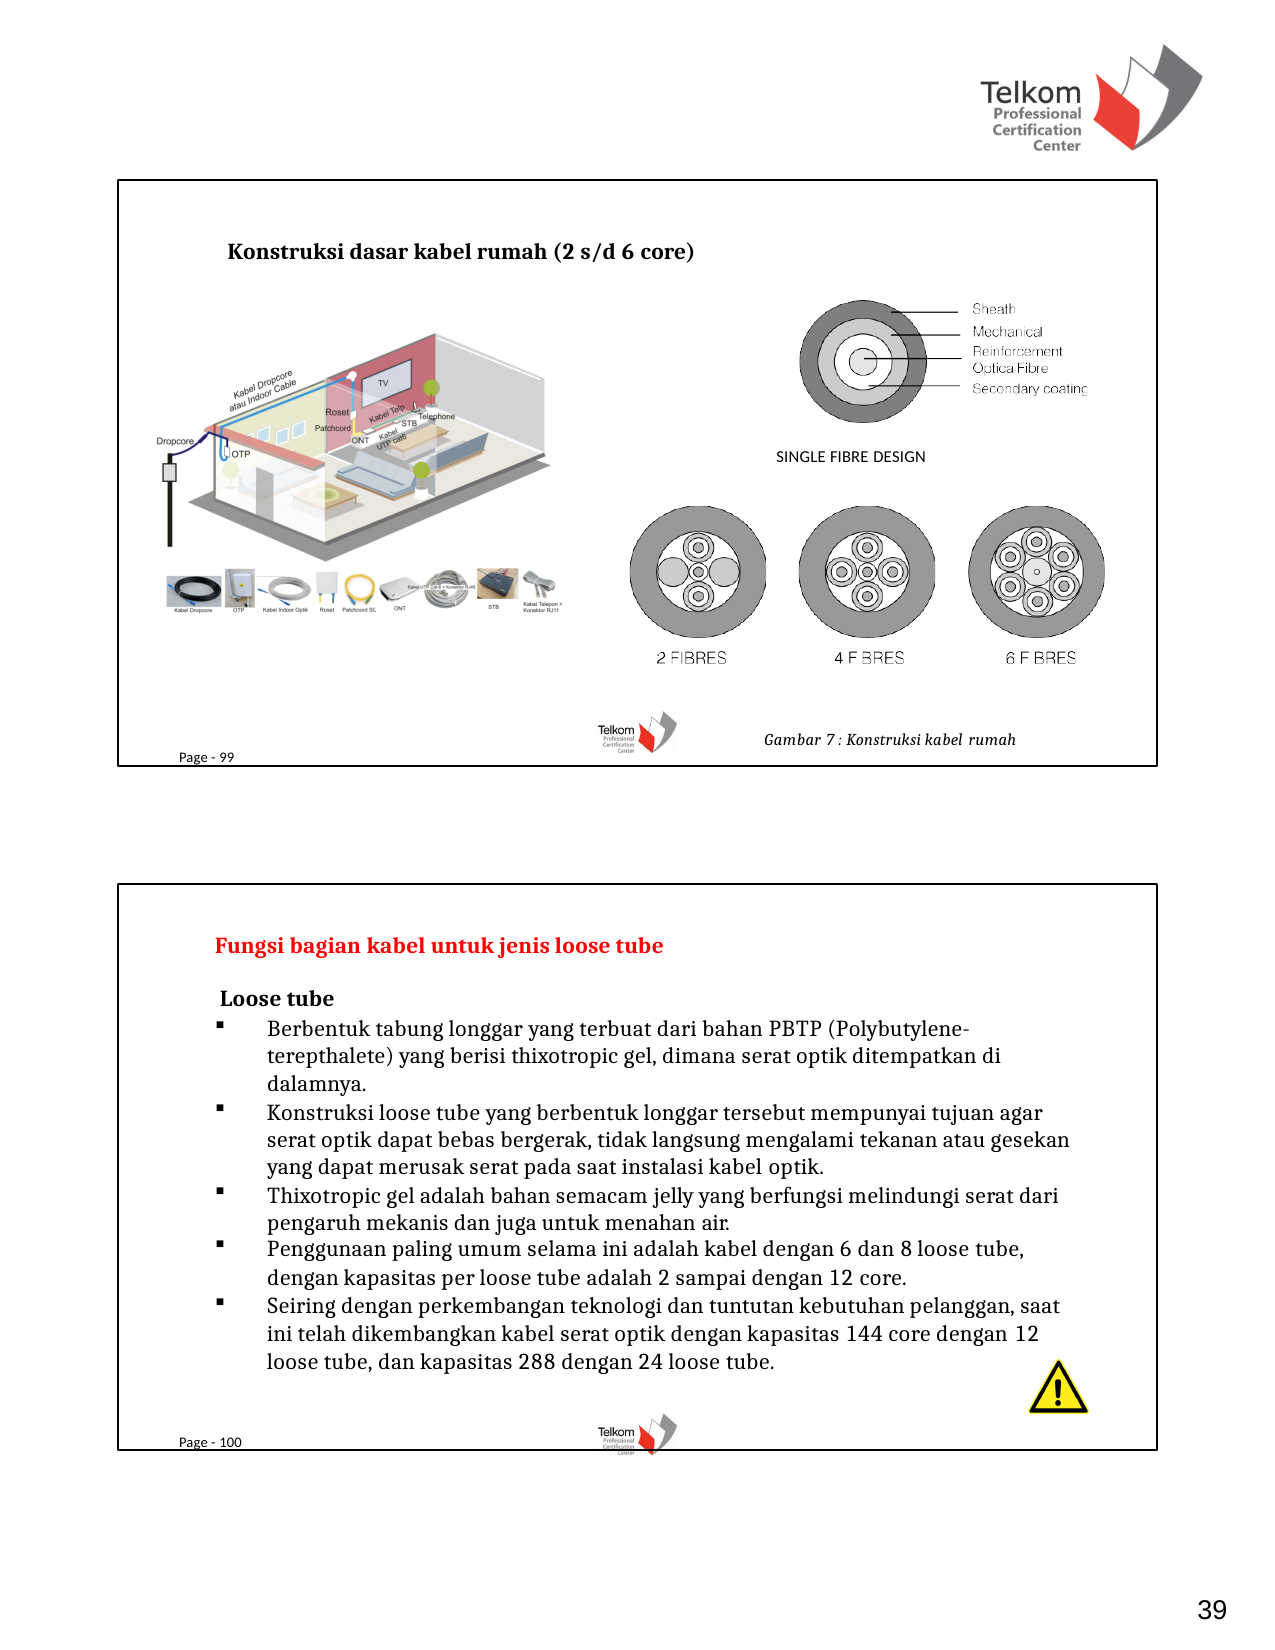

Konstruksi dasar kabel rumah (2 s/d 6 core)

SINGLE FIBRE DESIGN

Gambar 7 : Konstruksi kabel rumah
Page - 99

Fungsi bagian kabel untuk jenis loose tube  Loose tube
Berbentuk tabung longgar yang terbuat dari bahan PBTP (Polybutylene-  terepthalete) yang berisi thixotropic gel, dimana serat optik ditempatkan di  dalamnya.
Konstruksi loose tube yang berbentuk longgar tersebut mempunyai tujuan agar  serat optik dapat bebas bergerak, tidak langsung mengalami tekanan atau gesekan  yang dapat merusak serat pada saat instalasi kabel optik.
Thixotropic gel adalah bahan semacam jelly yang berfungsi melindungi serat dari  pengaruh mekanis dan juga untuk menahan air.
Penggunaan paling umum selama ini adalah kabel dengan 6 dan 8 loose tube,
dengan kapasitas per loose tube adalah 2 sampai dengan 12 core.
Seiring dengan perkembangan teknologi dan tuntutan kebutuhan pelanggan, saat  ini telah dikembangkan kabel serat optik dengan kapasitas 144 core dengan 12
loose tube, dan kapasitas 288 dengan 24 loose tube.

Page - 100

39